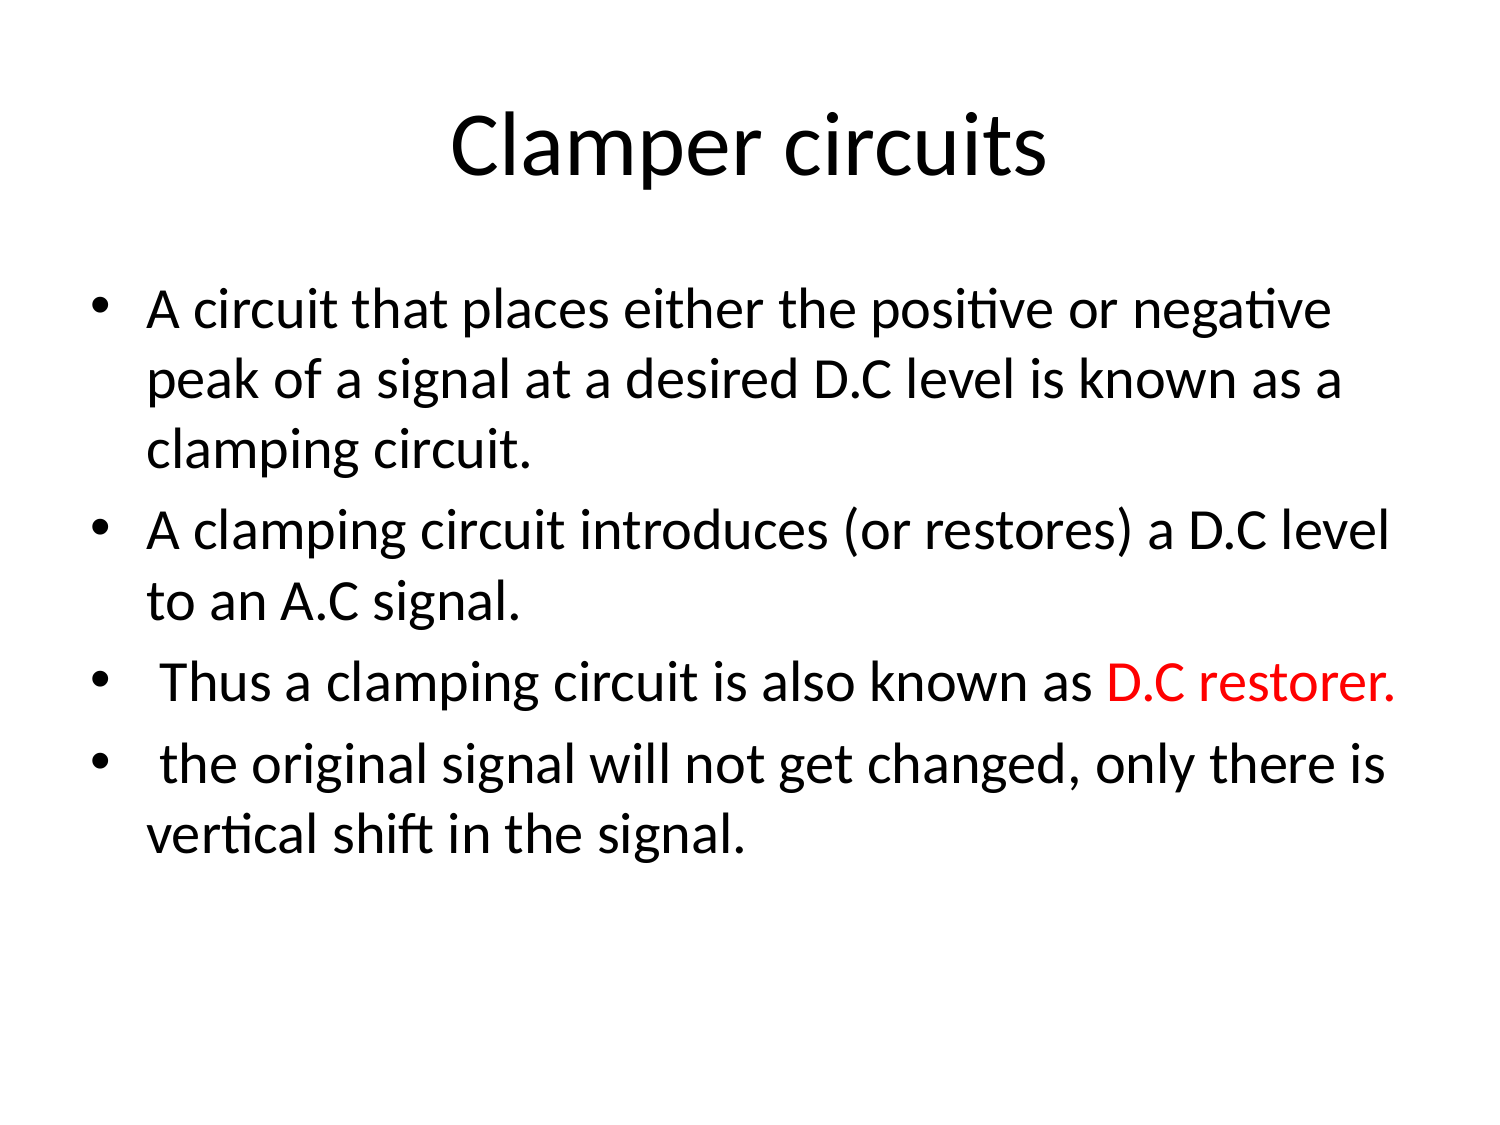

# Clamper circuits
A circuit that places either the positive or negative peak of a signal at a desired D.C level is known as a clamping circuit.
A clamping circuit introduces (or restores) a D.C level to an A.C signal.
 Thus a clamping circuit is also known as D.C restorer.
 the original signal will not get changed, only there is vertical shift in the signal.